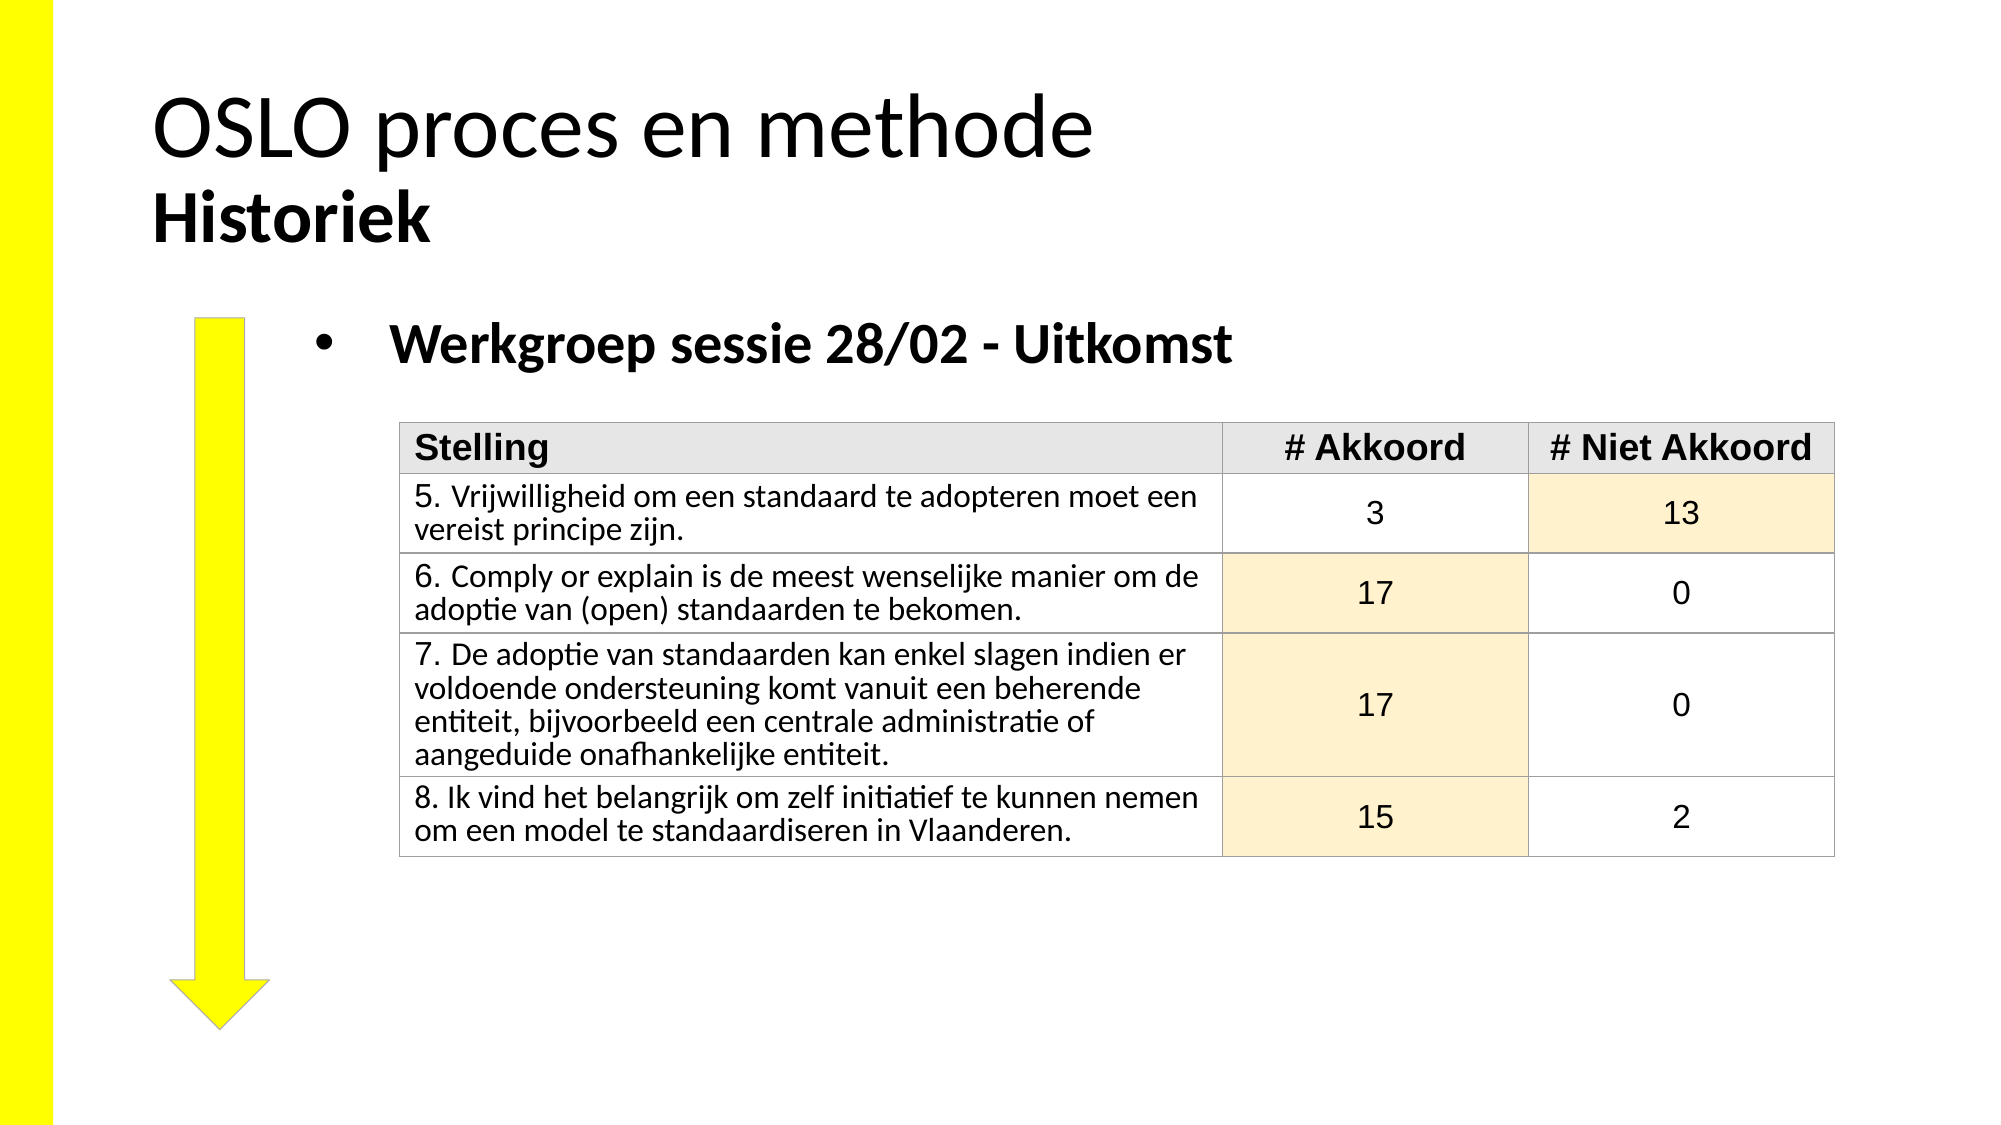

# OSLO proces en methode Historiek
Werkgroep sessie 28/02 - Uitkomst

| Stelling | # Akkoord | # Niet Akkoord |
| --- | --- | --- |
| 5. Vrijwilligheid om een standaard te adopteren moet een vereist principe zijn. | 3 | 13 |
| 6. Comply or explain is de meest wenselijke manier om de adoptie van (open) standaarden te bekomen. | 17 | 0 |
| 7. De adoptie van standaarden kan enkel slagen indien er voldoende ondersteuning komt vanuit een beherende entiteit, bijvoorbeeld een centrale administratie of aangeduide onafhankelijke entiteit. | 17 | 0 |
| 8. Ik vind het belangrijk om zelf initiatief te kunnen nemen om een model te standaardiseren in Vlaanderen. | 15 | 2 |